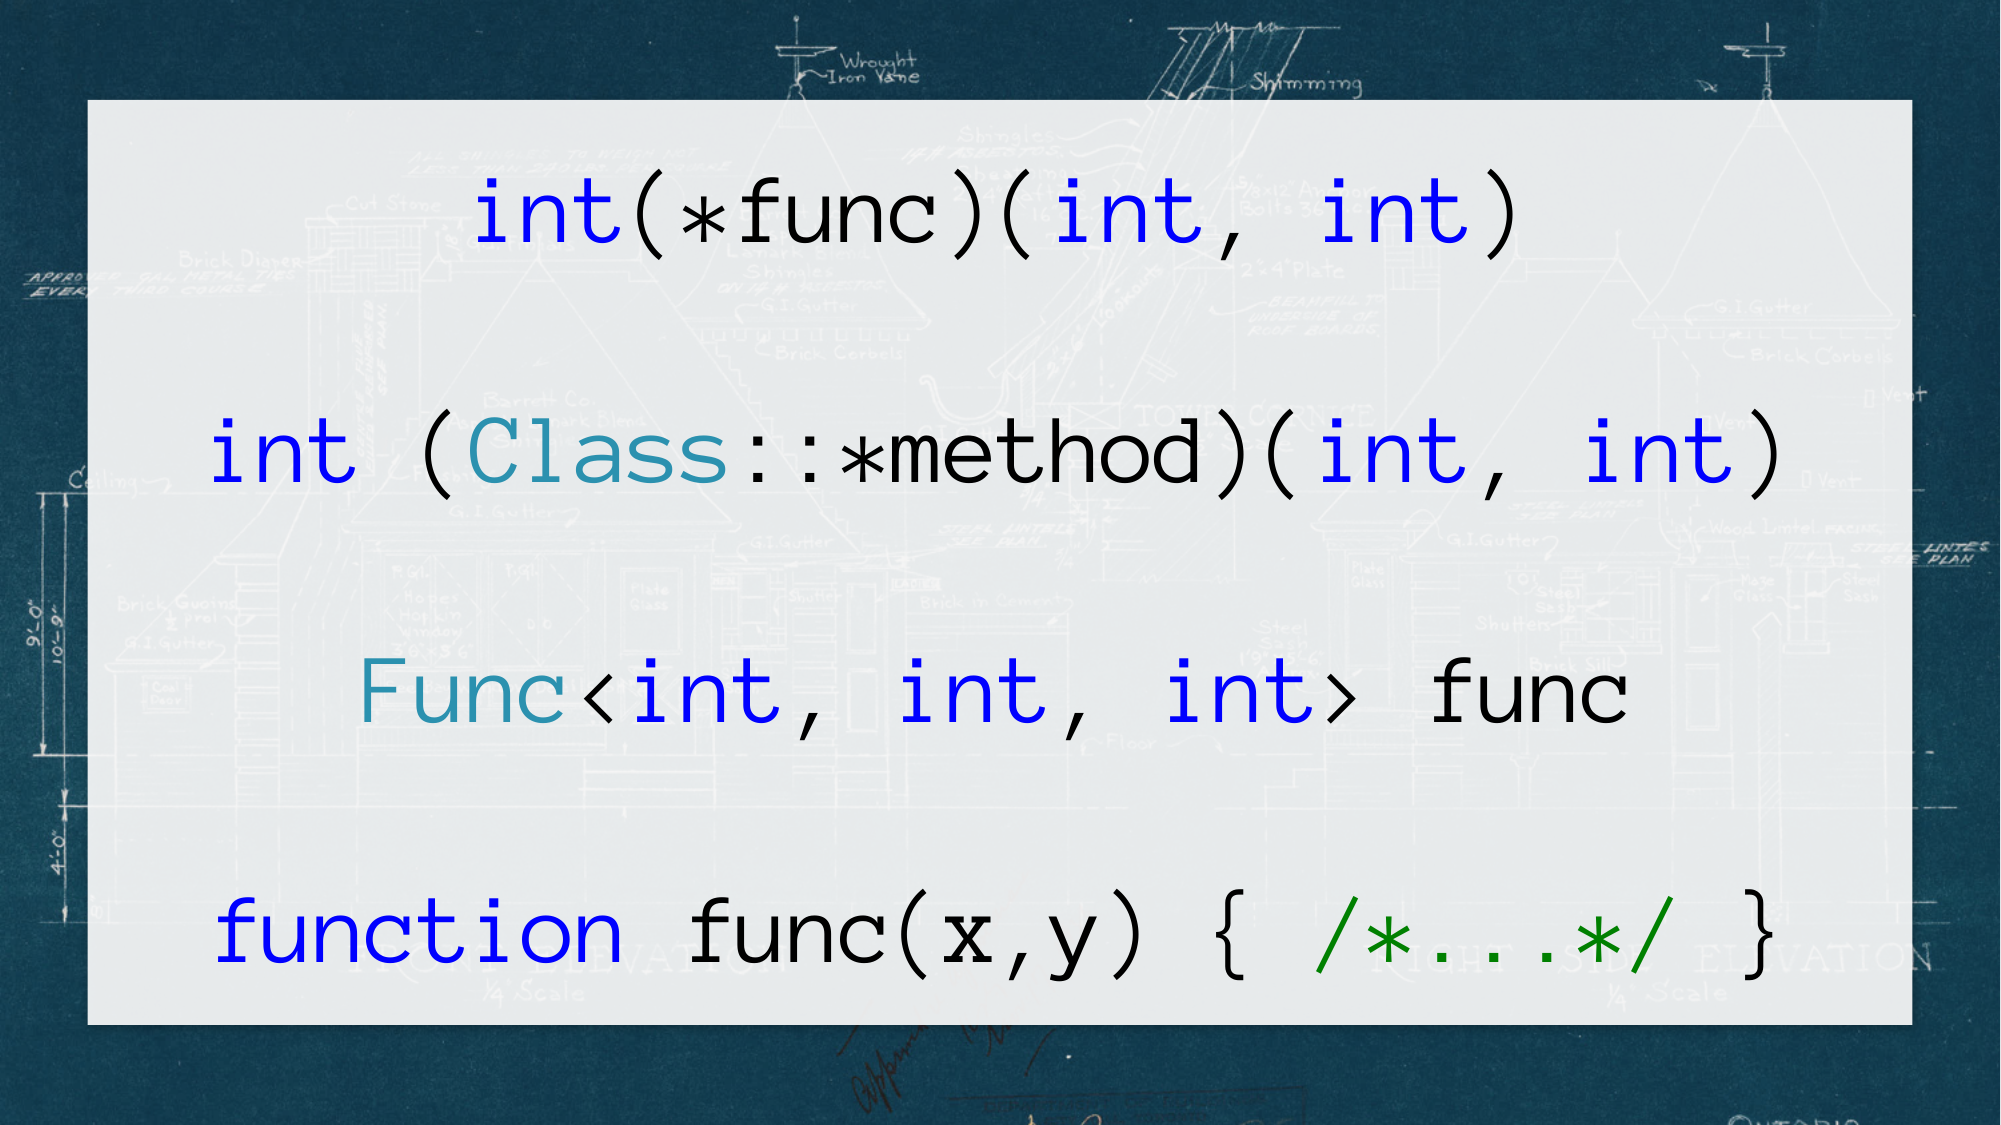

int(*func)(int, int)

int (Class::*method)(int, int)

Func<int, int, int> func

function func(x,y) { /*...*/ }